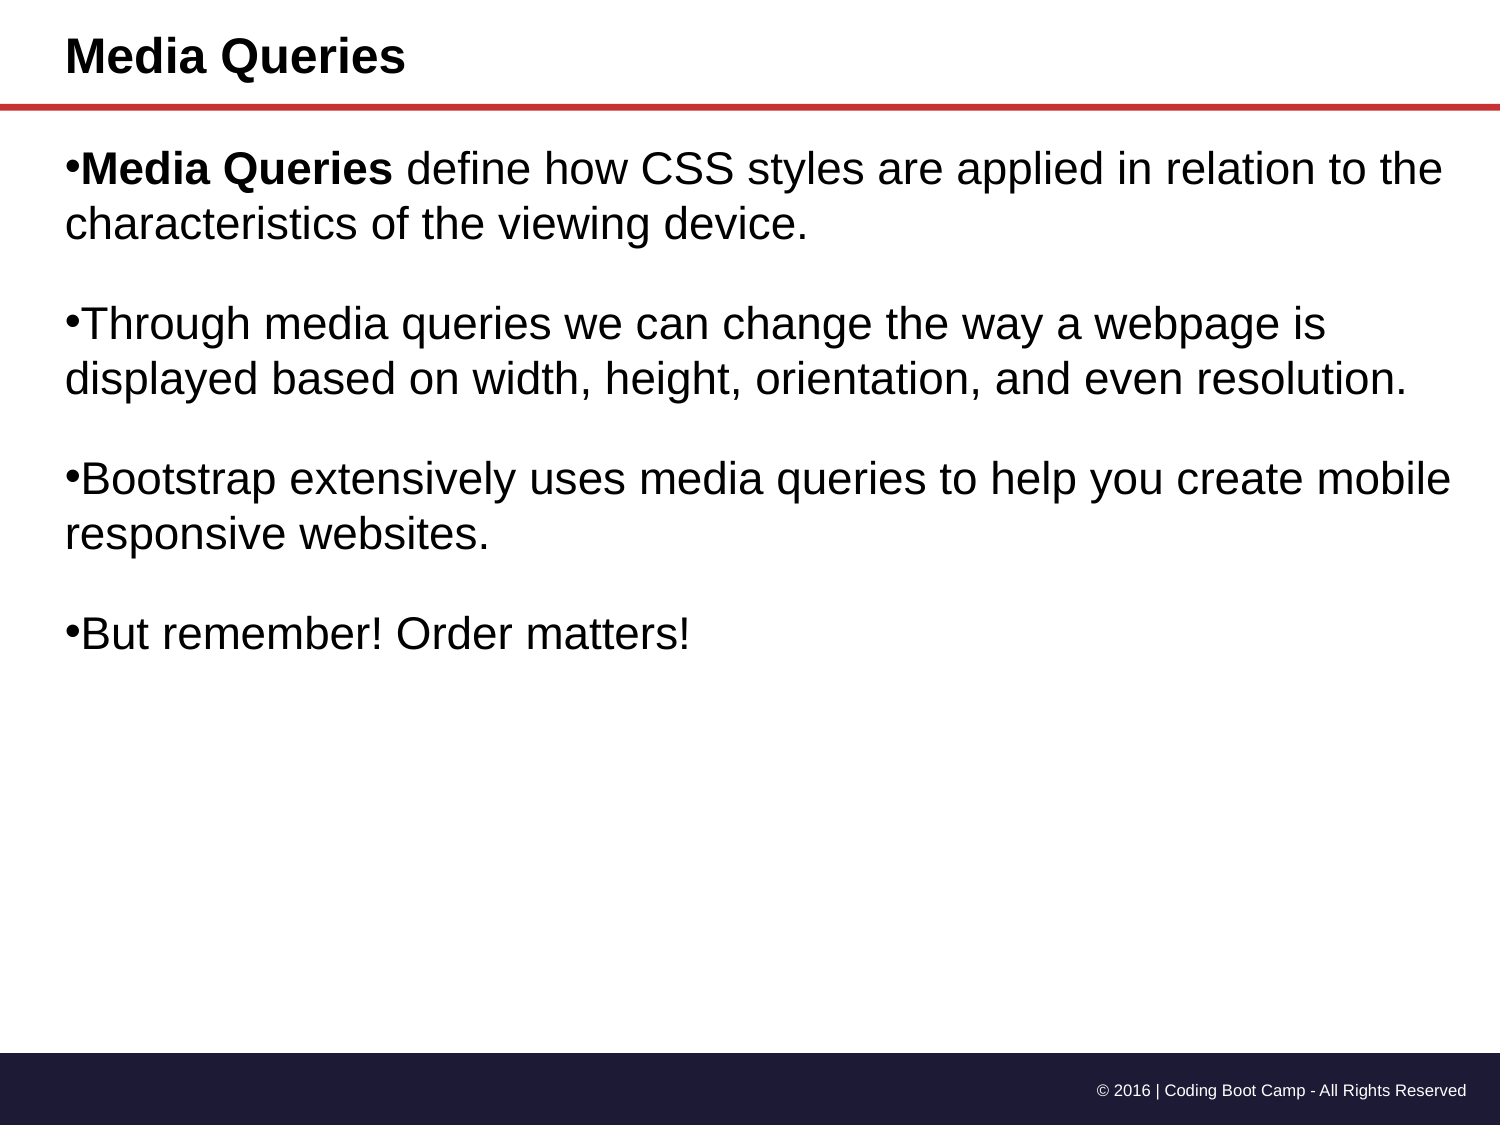

Media Queries
Media Queries define how CSS styles are applied in relation to the characteristics of the viewing device.

Through media queries we can change the way a webpage is displayed based on width, height, orientation, and even resolution.

Bootstrap extensively uses media queries to help you create mobile responsive websites.

But remember! Order matters!